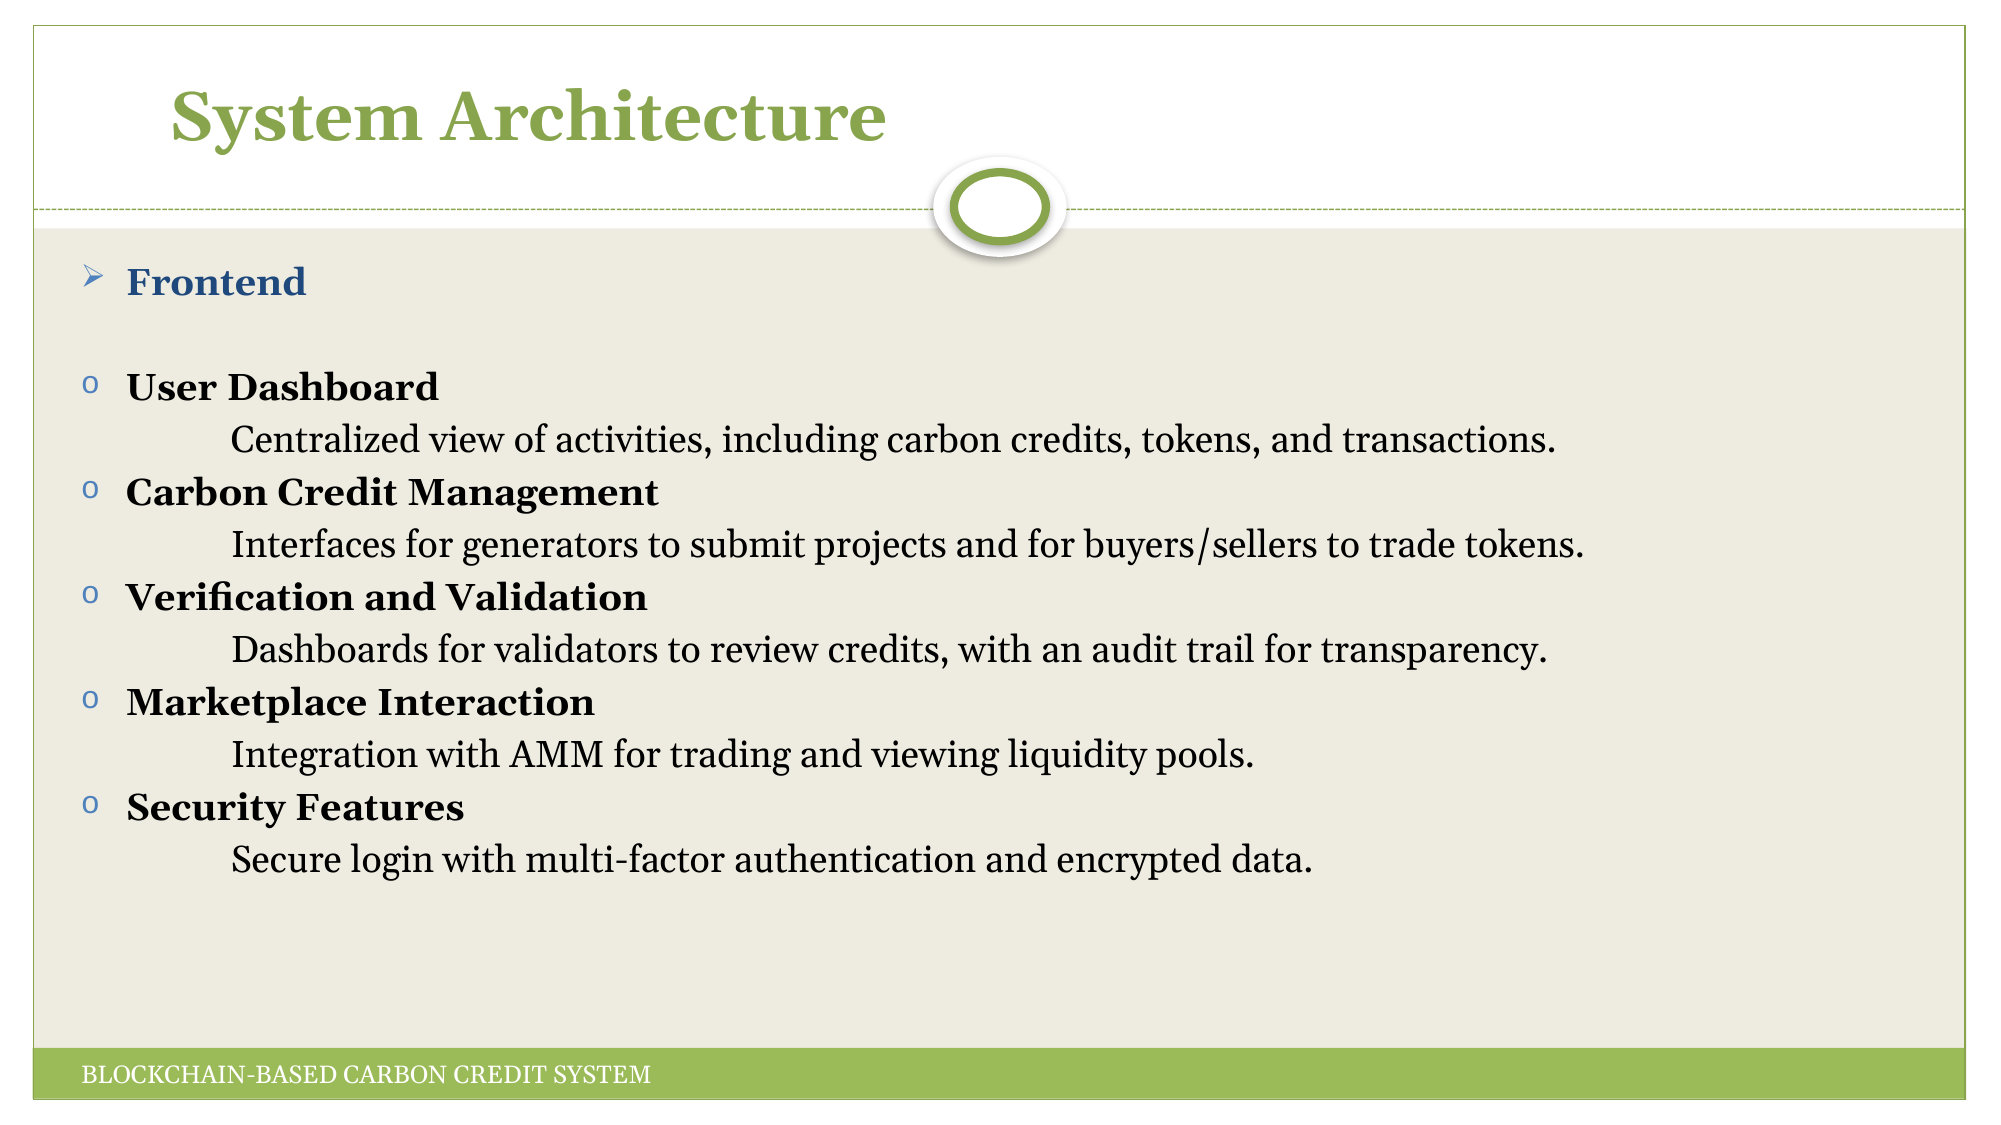

# System Architecture
Frontend

User Dashboard
	Centralized view of activities, including carbon credits, tokens, and transactions.
Carbon Credit Management
	Interfaces for generators to submit projects and for buyers/sellers to trade tokens.
Verification and Validation
	Dashboards for validators to review credits, with an audit trail for transparency.
Marketplace Interaction
	Integration with AMM for trading and viewing liquidity pools.
Security Features
	Secure login with multi-factor authentication and encrypted data.

BLOCKCHAIN-BASED CARBON CREDIT SYSTEM